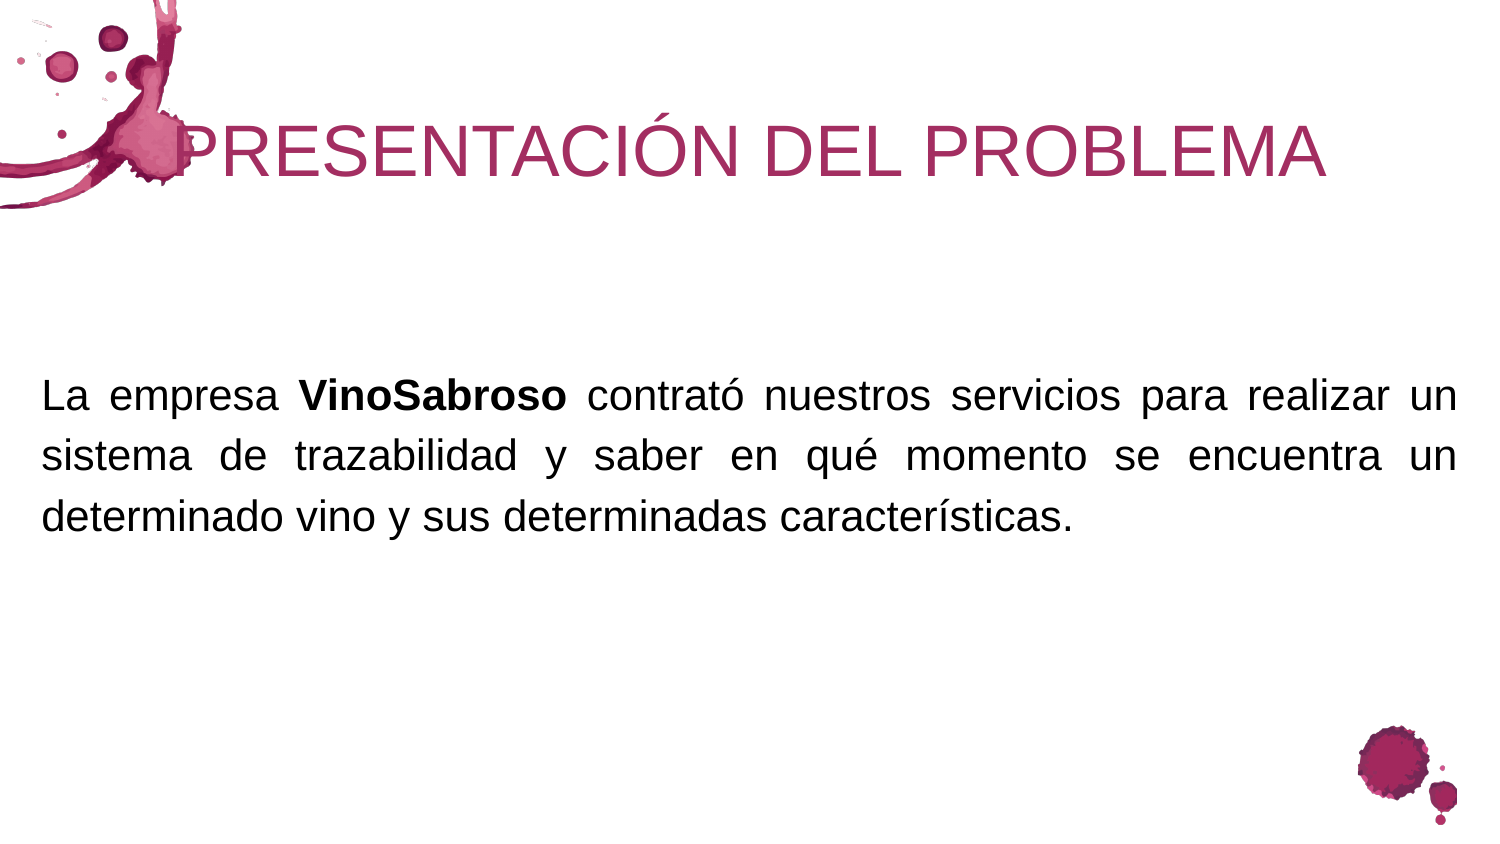

# PRESENTACIÓN DEL PROBLEMA
La empresa VinoSabroso contrató nuestros servicios para realizar un sistema de trazabilidad y saber en qué momento se encuentra un determinado vino y sus determinadas características.